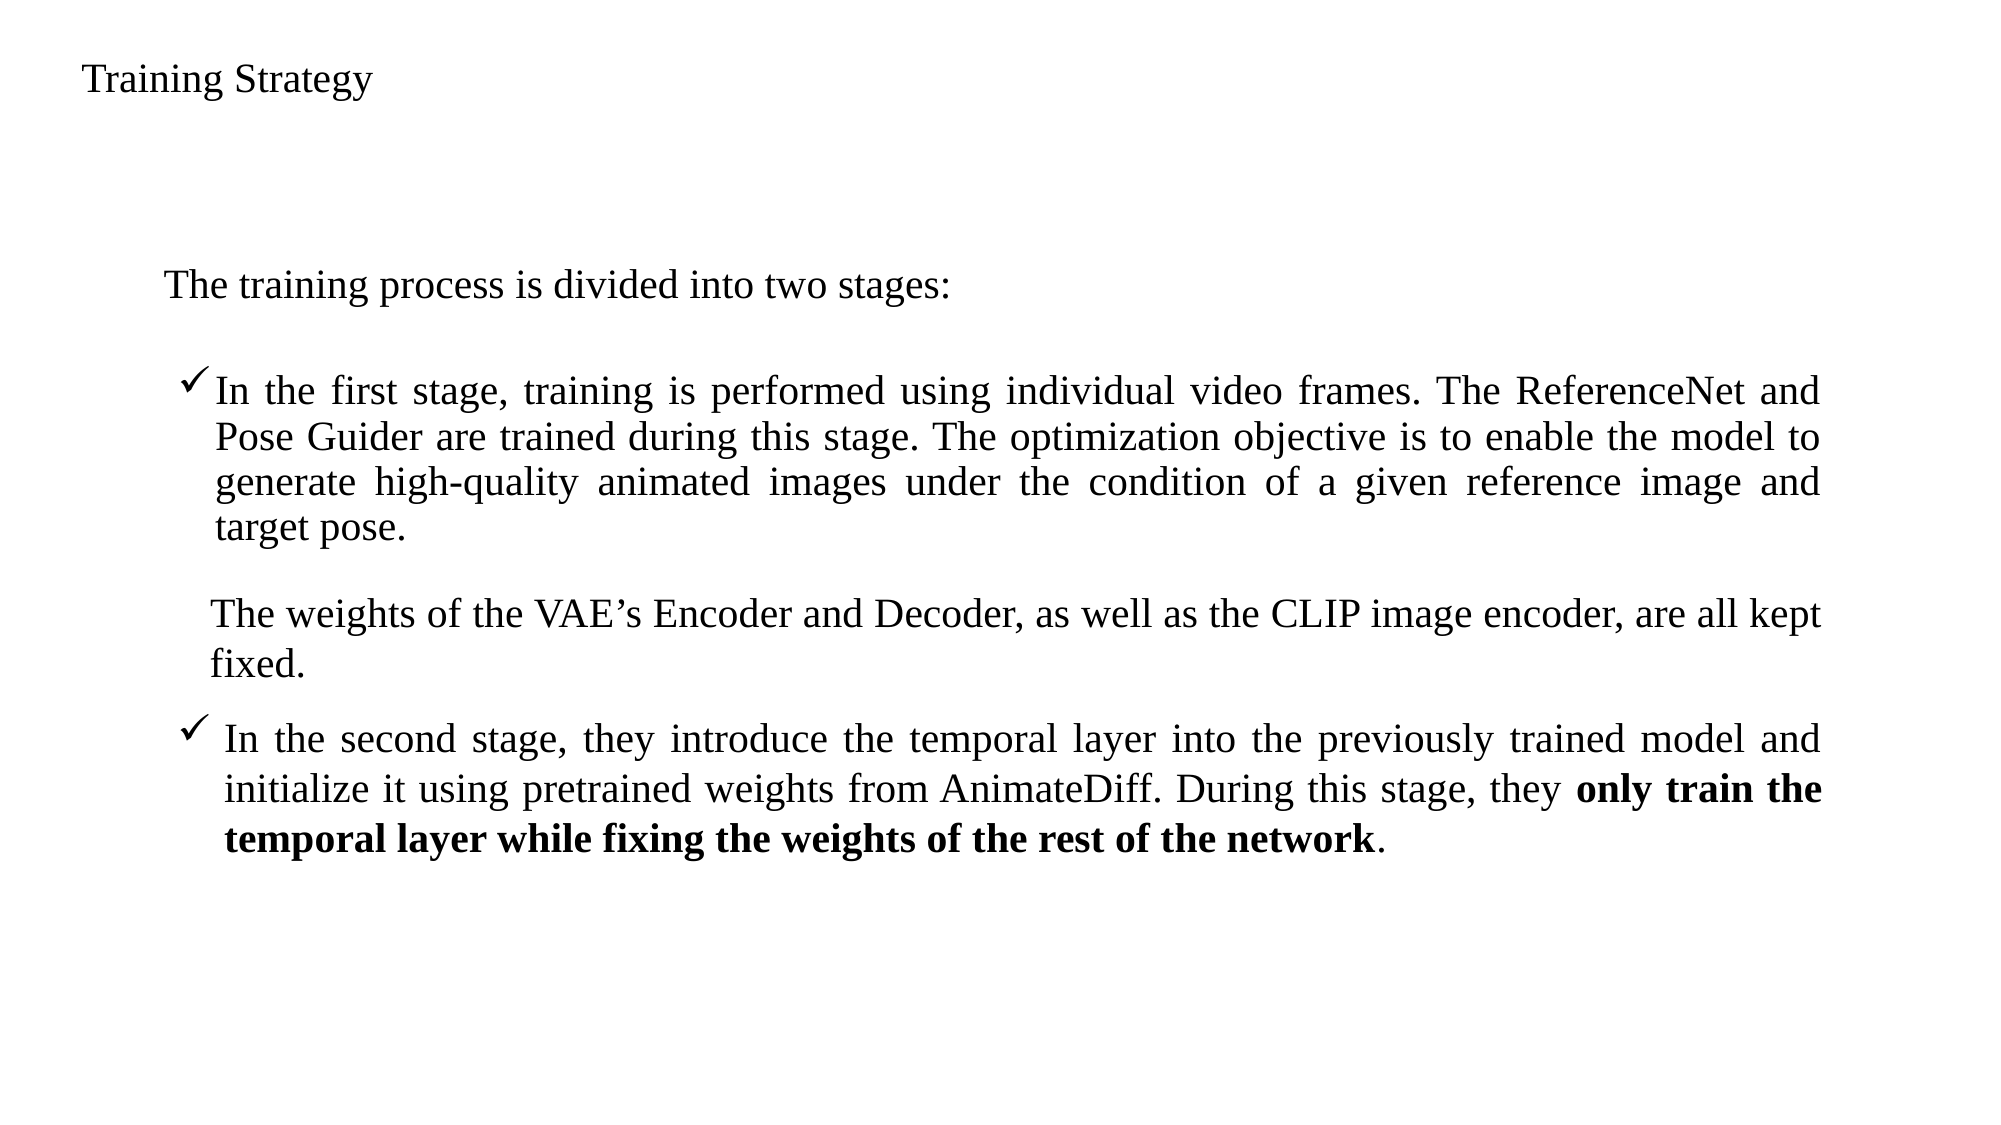

Training Strategy
The training process is divided into two stages:
In the first stage, training is performed using individual video frames. The ReferenceNet and Pose Guider are trained during this stage. The optimization objective is to enable the model to generate high-quality animated images under the condition of a given reference image and target pose.
 The weights of the VAE’s Encoder and Decoder, as well as the CLIP image encoder, are all kept    fixed.
In the second stage, they introduce the temporal layer into the previously trained model and initialize it using pretrained weights from AnimateDiff. During this stage, they only train the temporal layer while fixing the weights of the rest of the network.